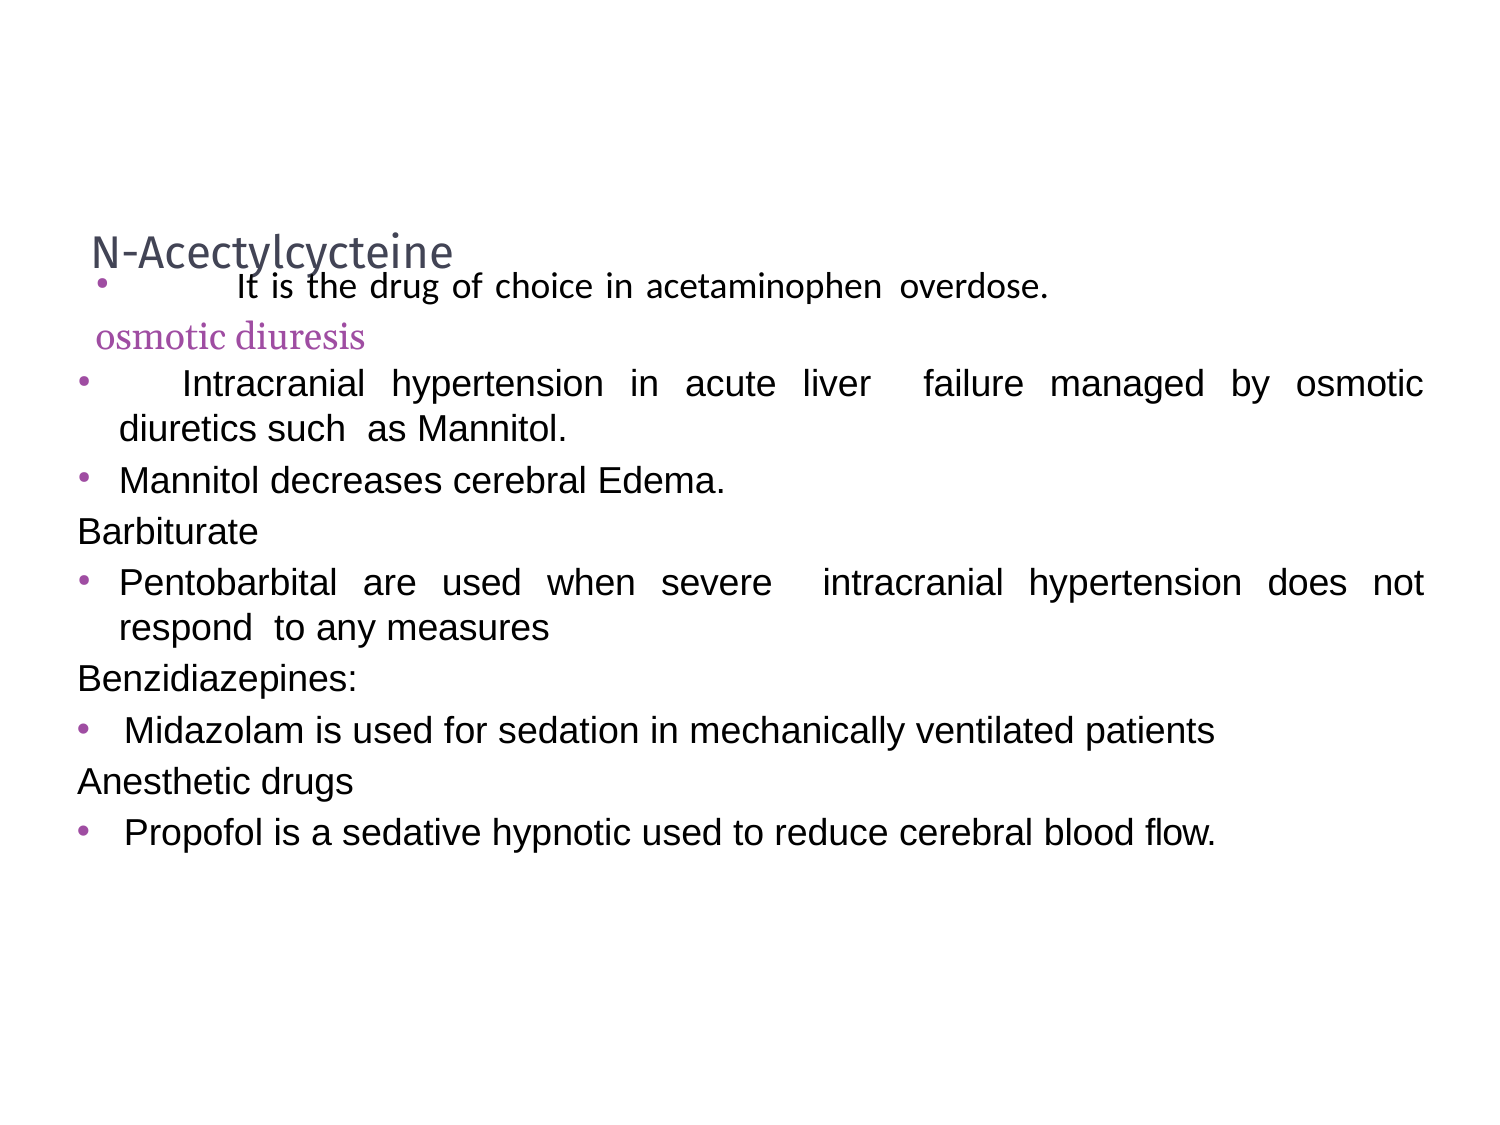

# N-Acectylcycteine
	It is the drug of choice in acetaminophen  overdose.
osmotic diuresis
	Intracranial hypertension in acute liver  failure managed by osmotic diuretics such  as Mannitol.
Mannitol decreases cerebral Edema.
Barbiturate
Pentobarbital are used when severe  intracranial hypertension does not respond  to any measures
Benzidiazepines:
Midazolam is used for sedation in mechanically ventilated patients
Anesthetic drugs
Propofol is a sedative hypnotic used to reduce cerebral blood flow.